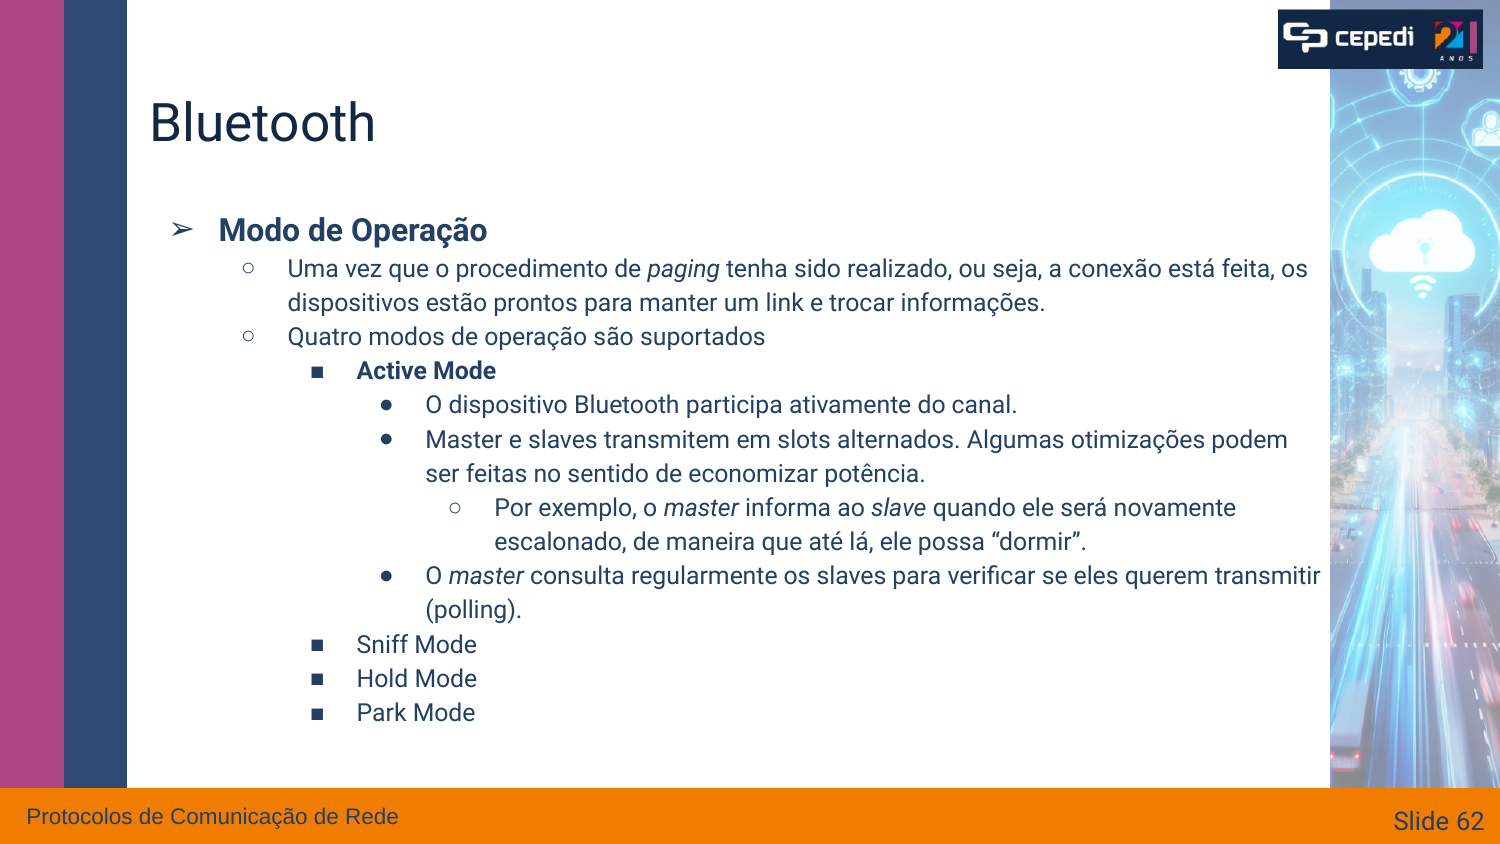

# Bluetooth
Modo de Operação
Uma vez que o procedimento de paging tenha sido realizado, ou seja, a conexão está feita, os dispositivos estão prontos para manter um link e trocar informações.
Quatro modos de operação são suportados
Active Mode
O dispositivo Bluetooth participa ativamente do canal.
Master e slaves transmitem em slots alternados. Algumas otimizações podem ser feitas no sentido de economizar potência.
Por exemplo, o master informa ao slave quando ele será novamente escalonado, de maneira que até lá, ele possa “dormir”.
O master consulta regularmente os slaves para verificar se eles querem transmitir (polling).
Sniff Mode
Hold Mode
Park Mode
Protocolos de Comunicação de Rede
Slide 62